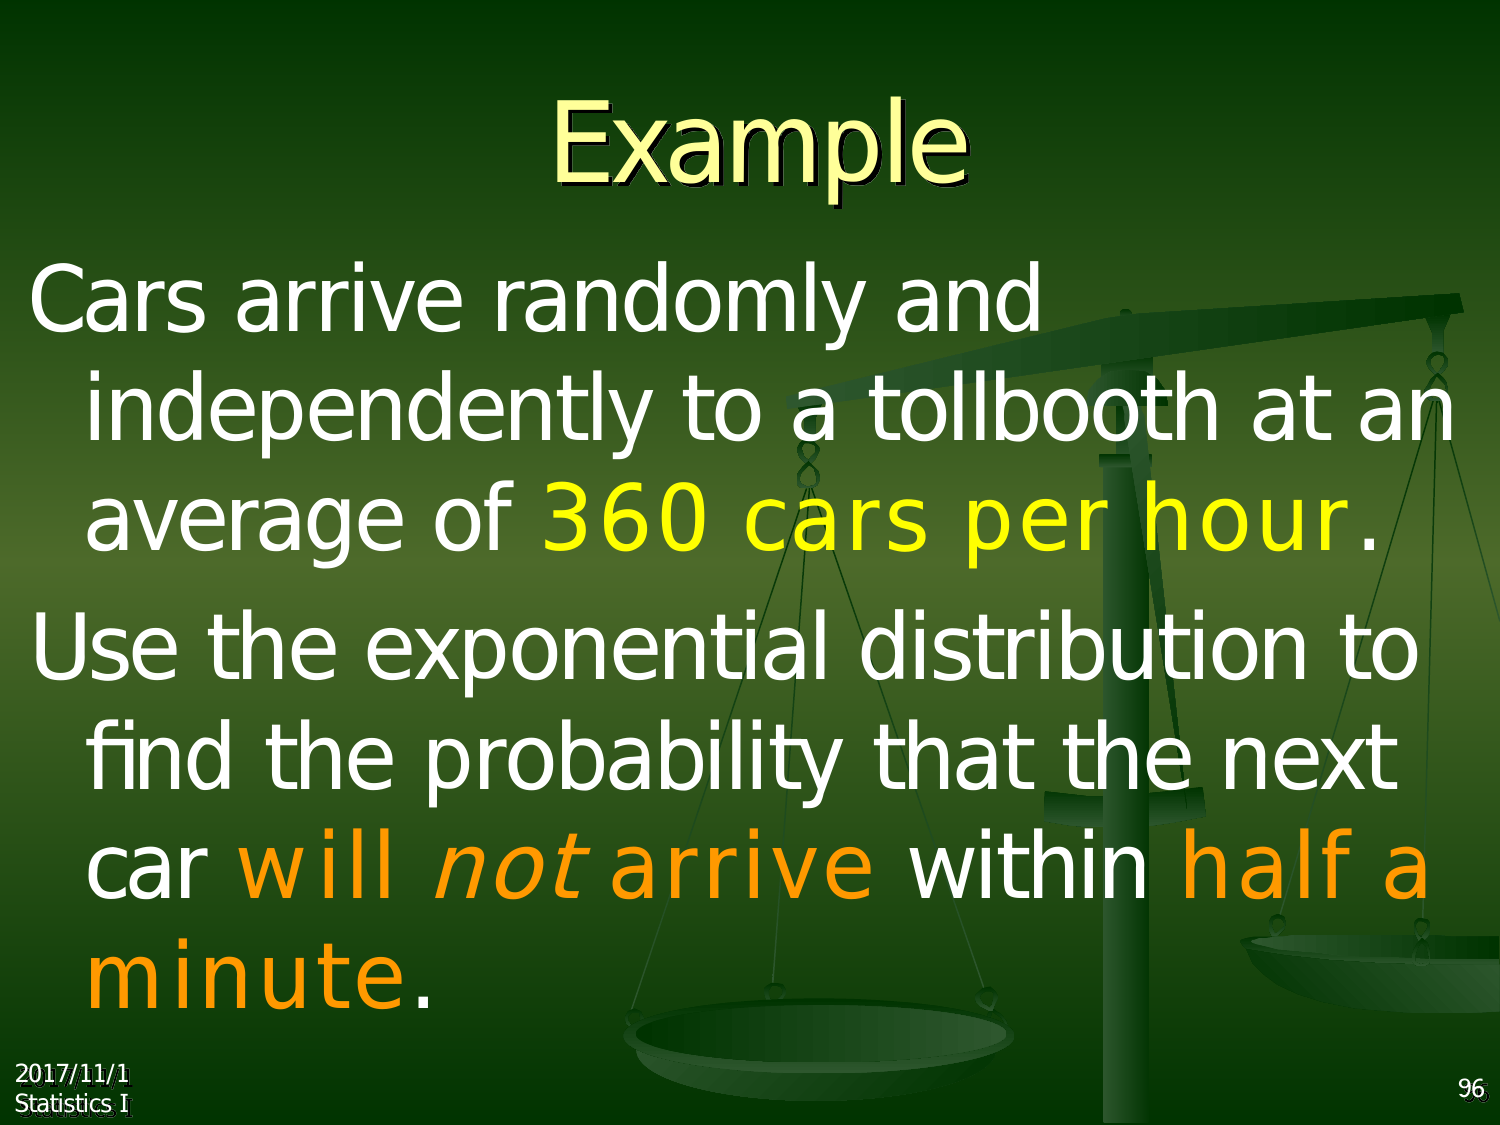

# Example
Cars arrive randomly and independently to a tollbooth at an average of 360 cars per hour.
Use the exponential distribution to find the probability that the next car will not arrive within half a minute.
2017/11/1
Statistics I
96